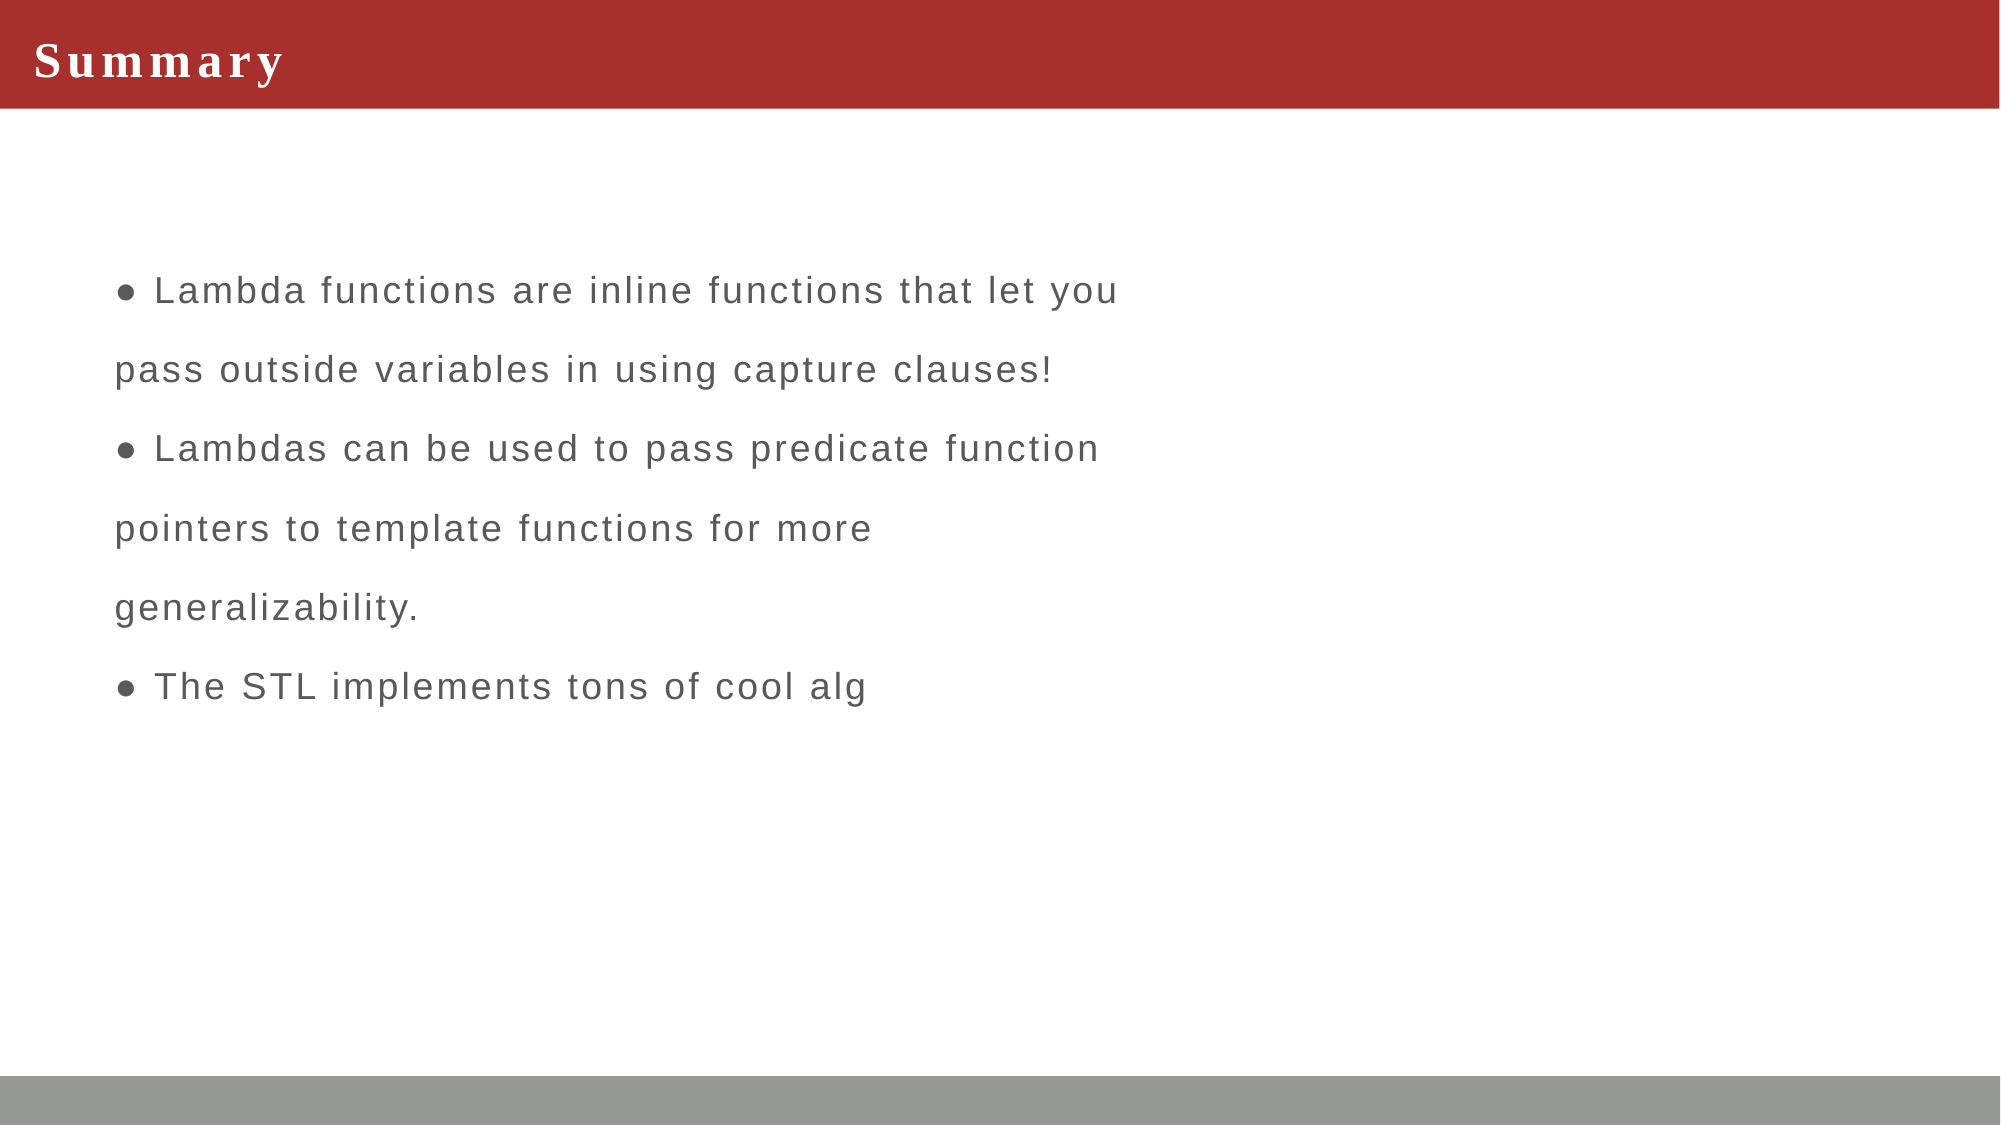

# Summary
● Lambda functions are inline functions that let you
pass outside variables in using capture clauses!
● Lambdas can be used to pass predicate function
pointers to template functions for more
generalizability.
● The STL implements tons of cool alg
40